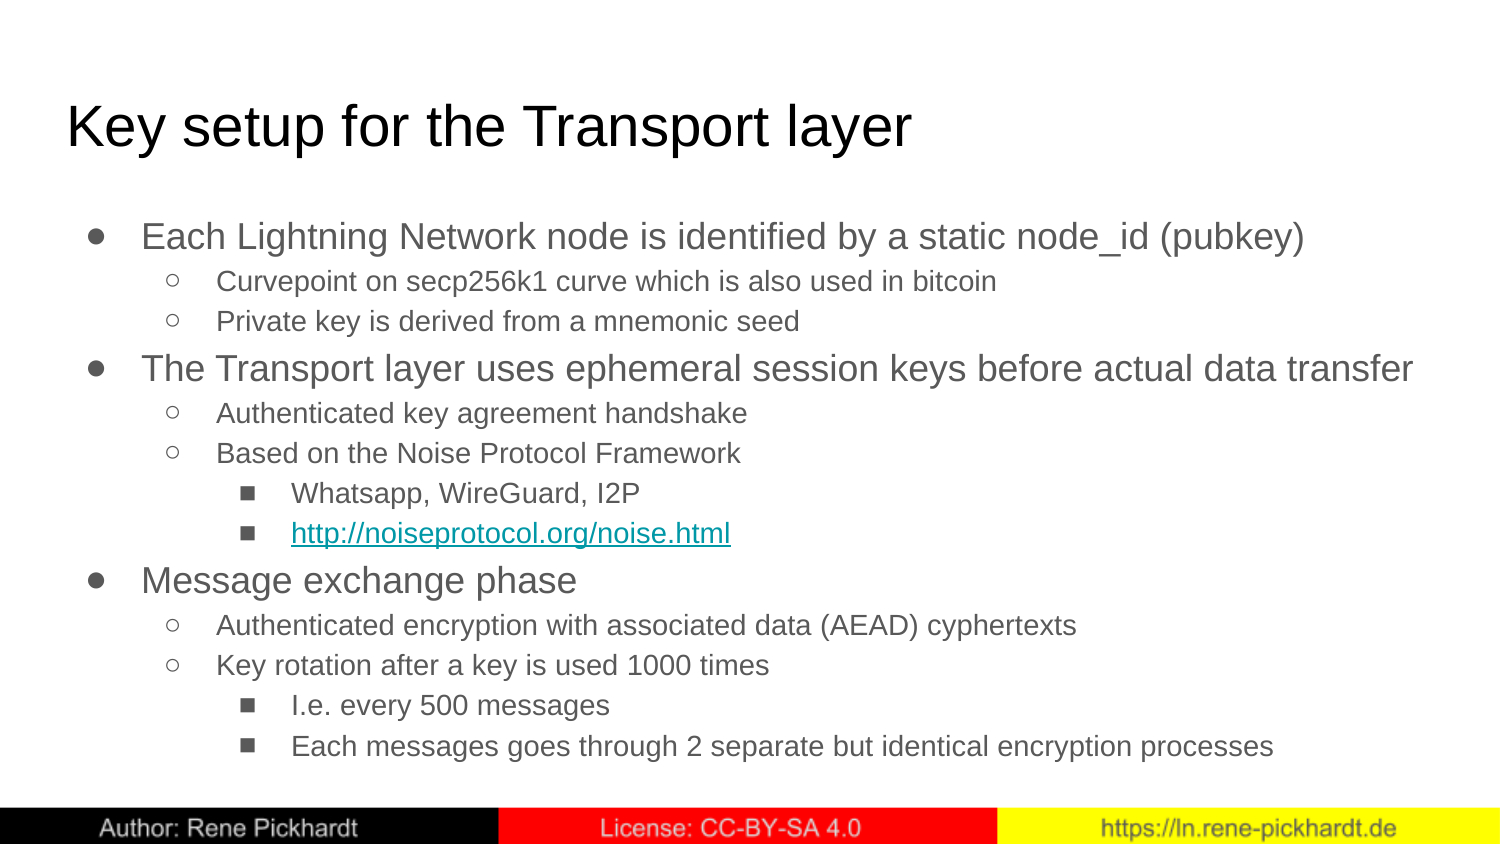

# Key setup for the Transport layer
Each Lightning Network node is identified by a static node_id (pubkey)
Curvepoint on secp256k1 curve which is also used in bitcoin
Private key is derived from a mnemonic seed
The Transport layer uses ephemeral session keys before actual data transfer
Authenticated key agreement handshake
Based on the Noise Protocol Framework
Whatsapp, WireGuard, I2P
http://noiseprotocol.org/noise.html
Message exchange phase
Authenticated encryption with associated data (AEAD) cyphertexts
Key rotation after a key is used 1000 times
I.e. every 500 messages
Each messages goes through 2 separate but identical encryption processes